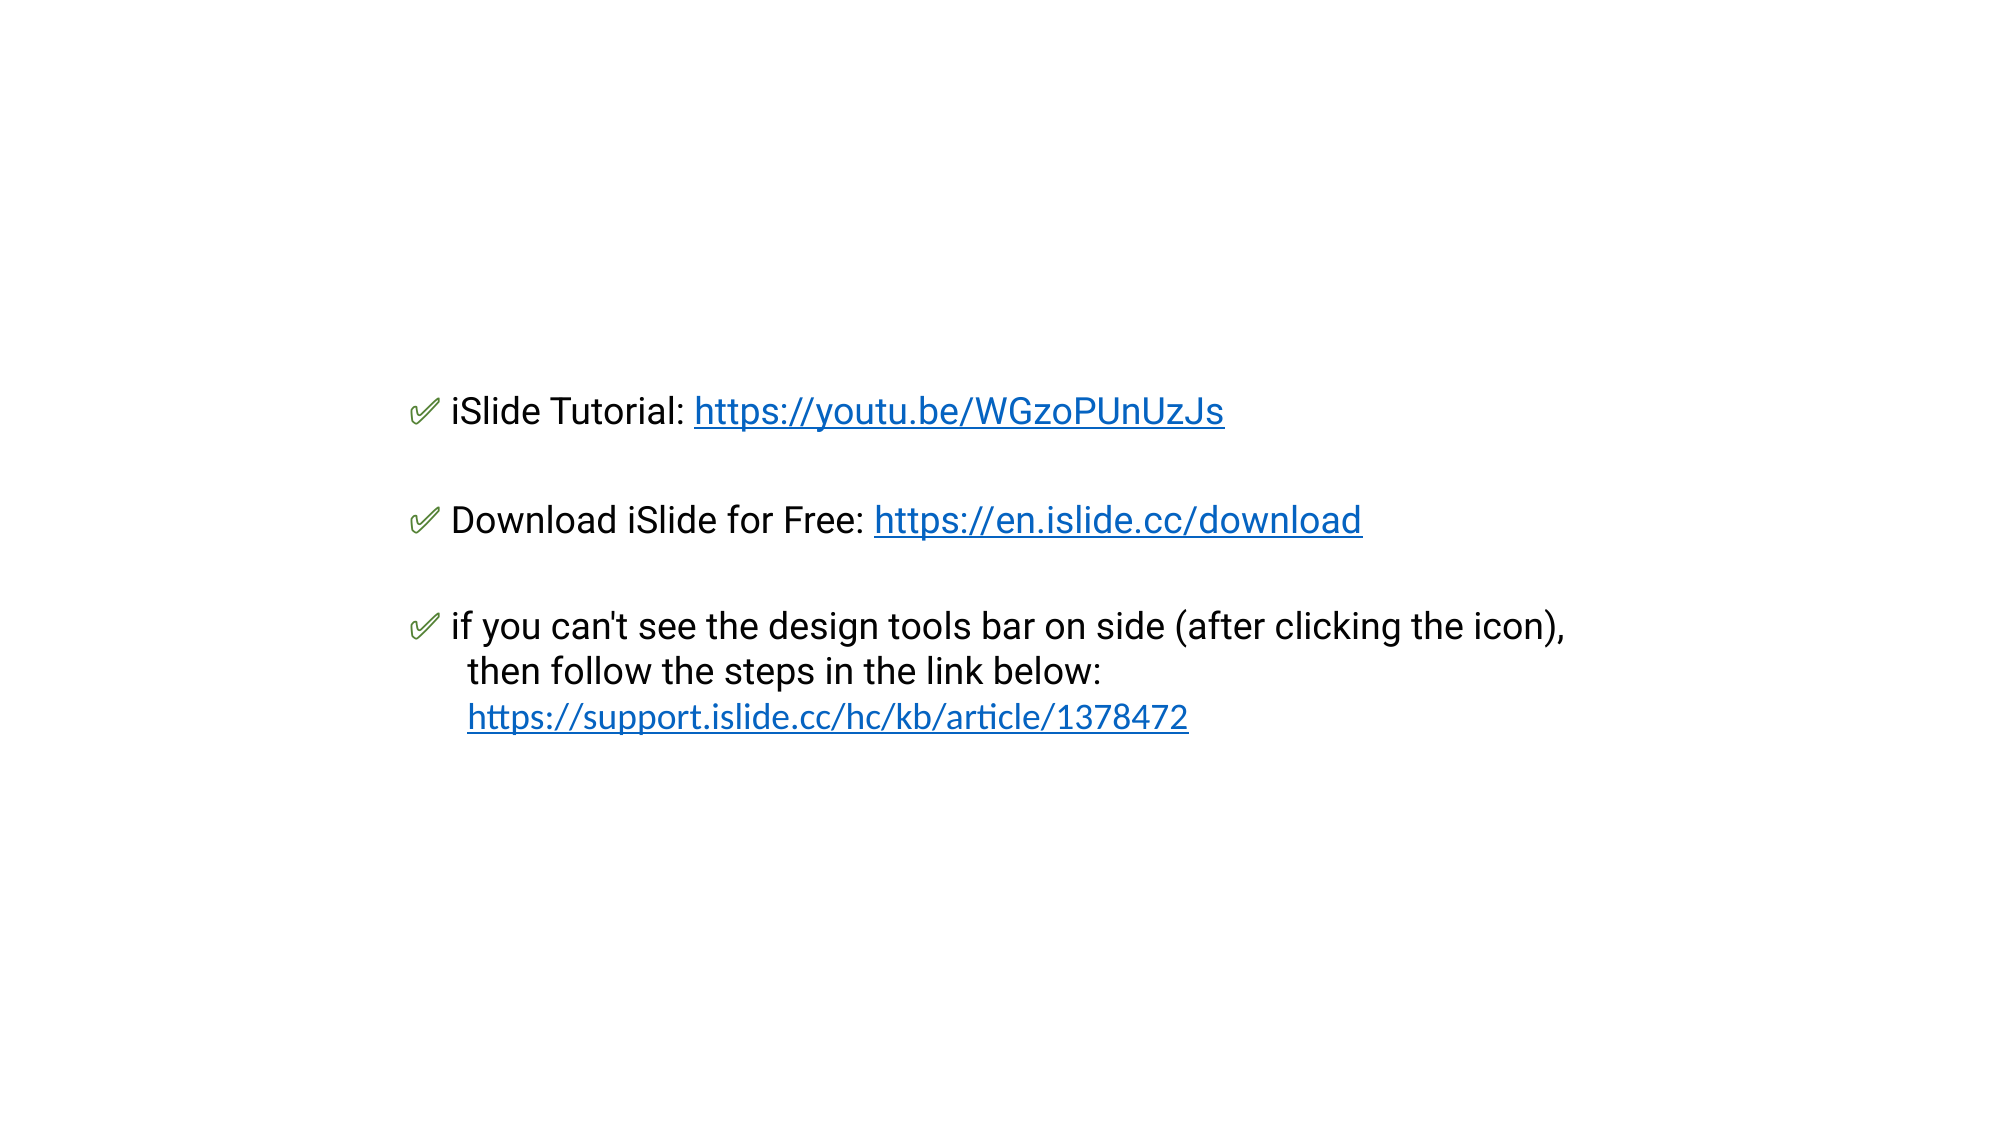

✅ iSlide Tutorial: https://youtu.be/WGzoPUnUzJs
✅ Download iSlide for Free: https://en.islide.cc/download
✅ if you can't see the design tools bar on side (after clicking the icon),
then follow the steps in the link below: https://support.islide.cc/hc/kb/article/1378472